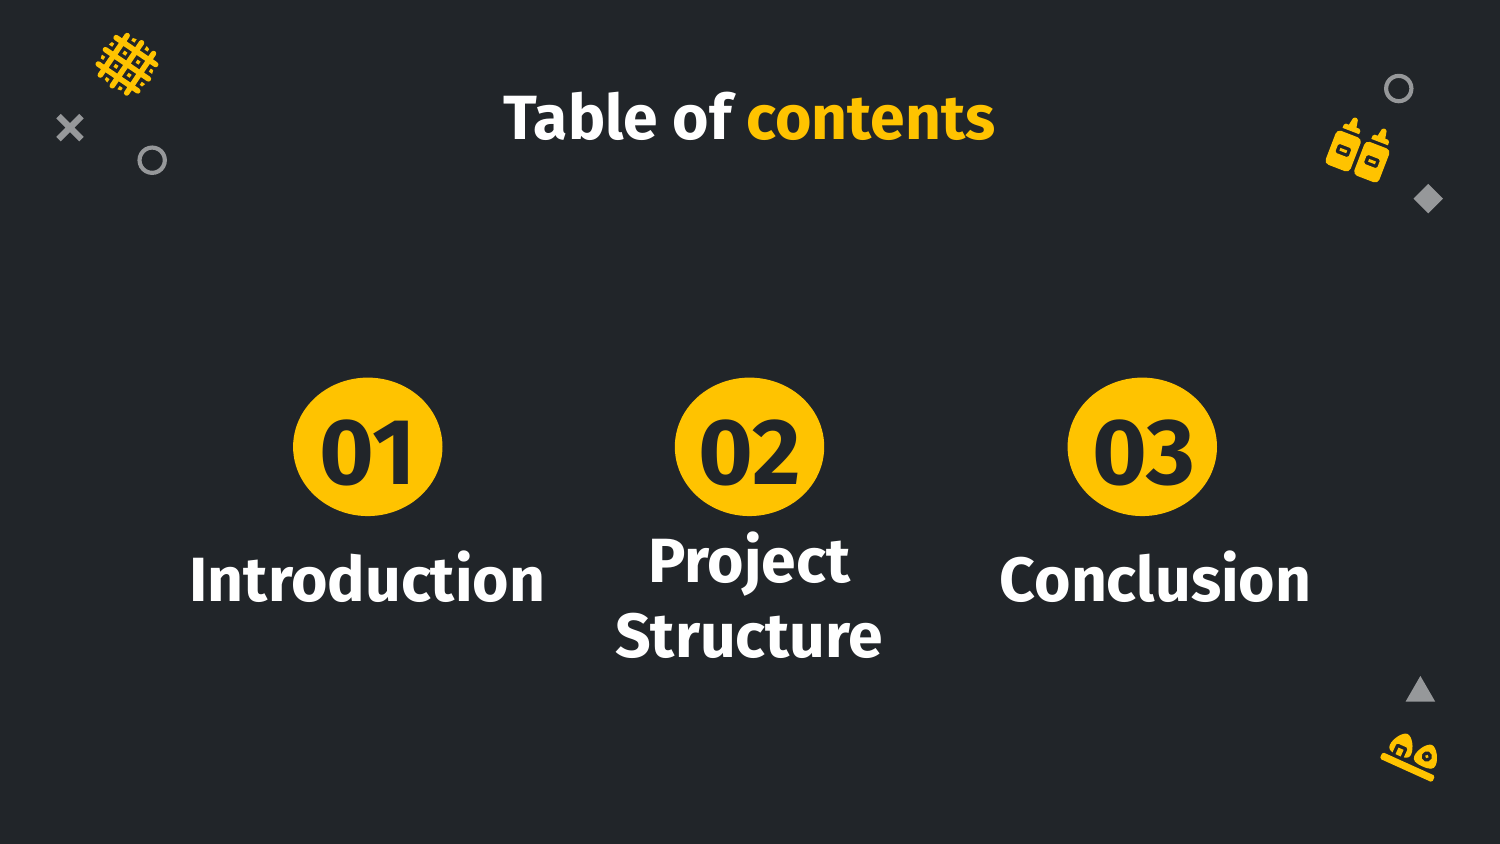

# Table of contents

02
01
03
Introduction
Project Structure
Conclusion